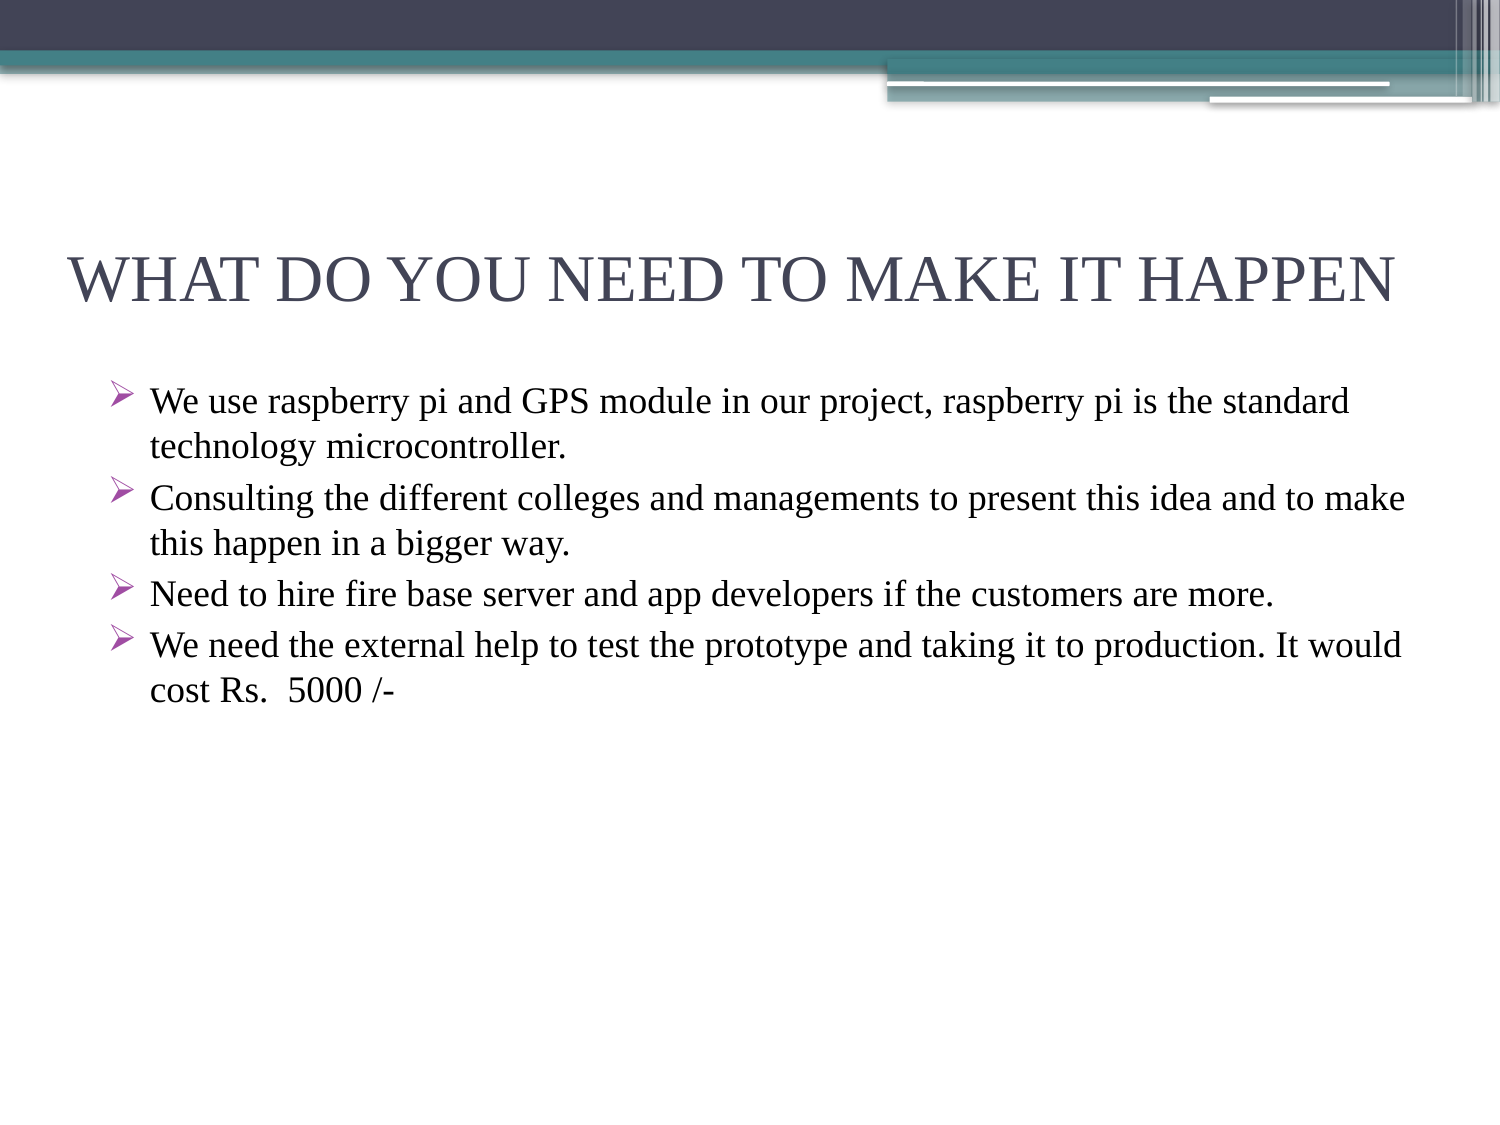

# WHAT DO YOU NEED TO MAKE IT HAPPEN
We use raspberry pi and GPS module in our project, raspberry pi is the standard technology microcontroller.
Consulting the different colleges and managements to present this idea and to make this happen in a bigger way.
Need to hire fire base server and app developers if the customers are more.
We need the external help to test the prototype and taking it to production. It would cost Rs.  5000 /-